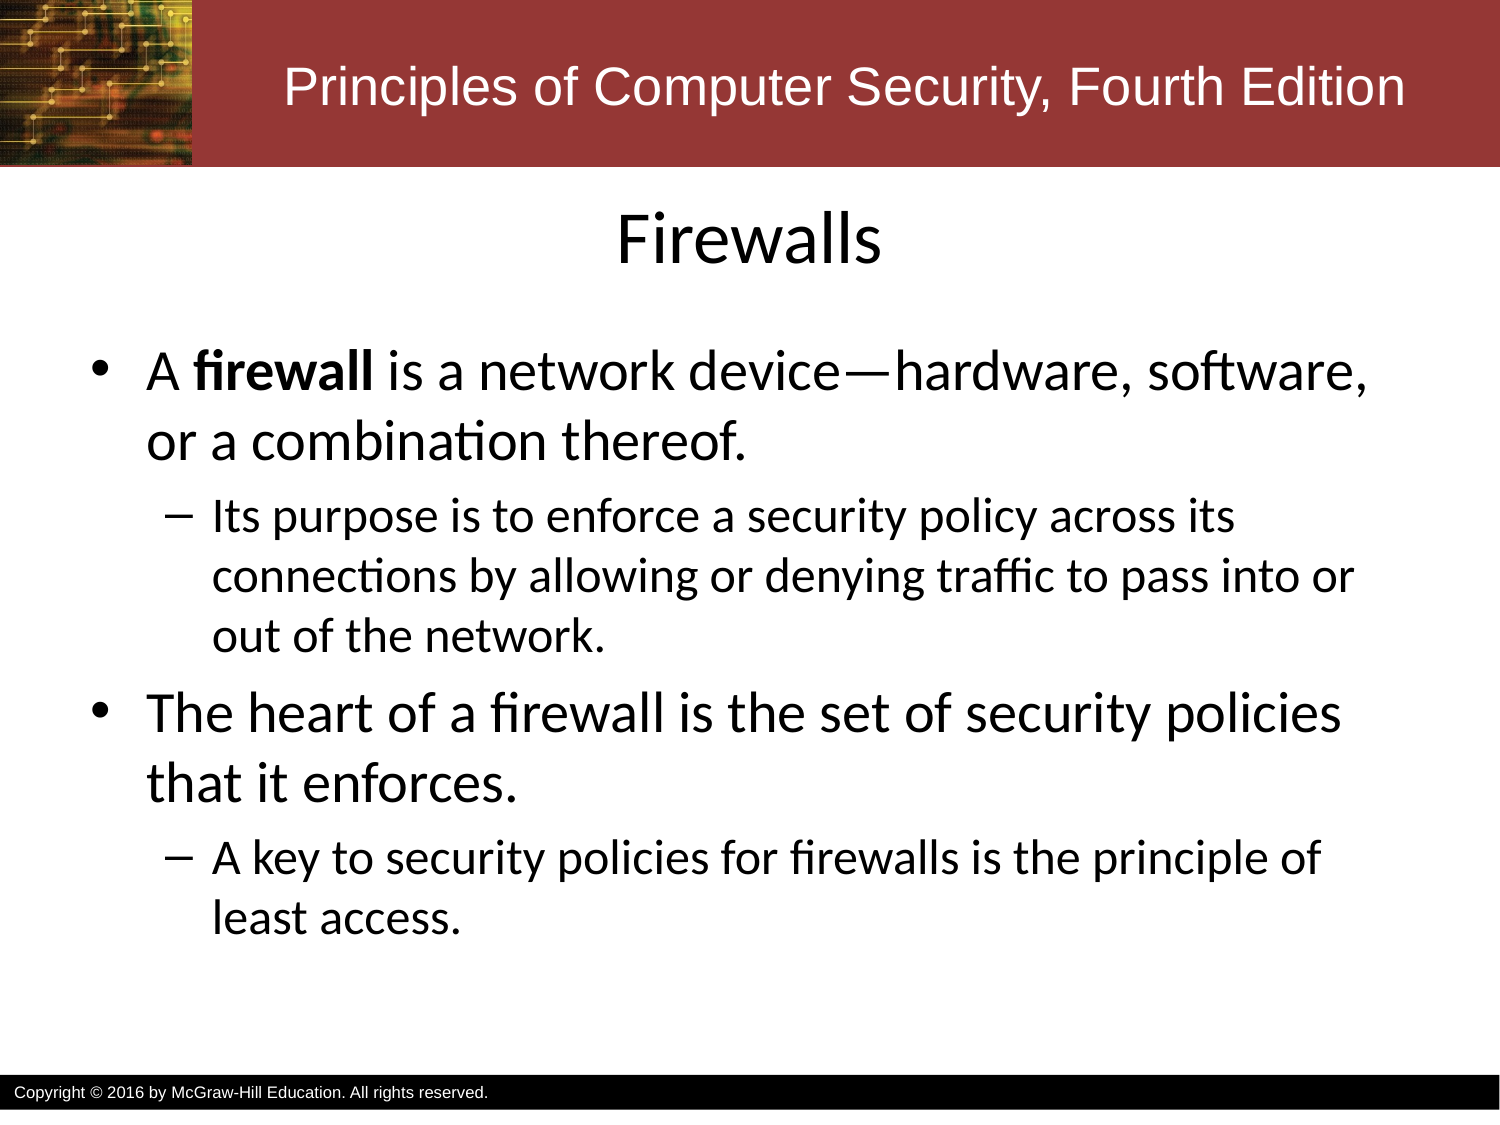

# Firewalls
A firewall is a network device—hardware, software, or a combination thereof.
Its purpose is to enforce a security policy across its connections by allowing or denying traffic to pass into or out of the network.
The heart of a firewall is the set of security policies that it enforces.
A key to security policies for firewalls is the principle of least access.